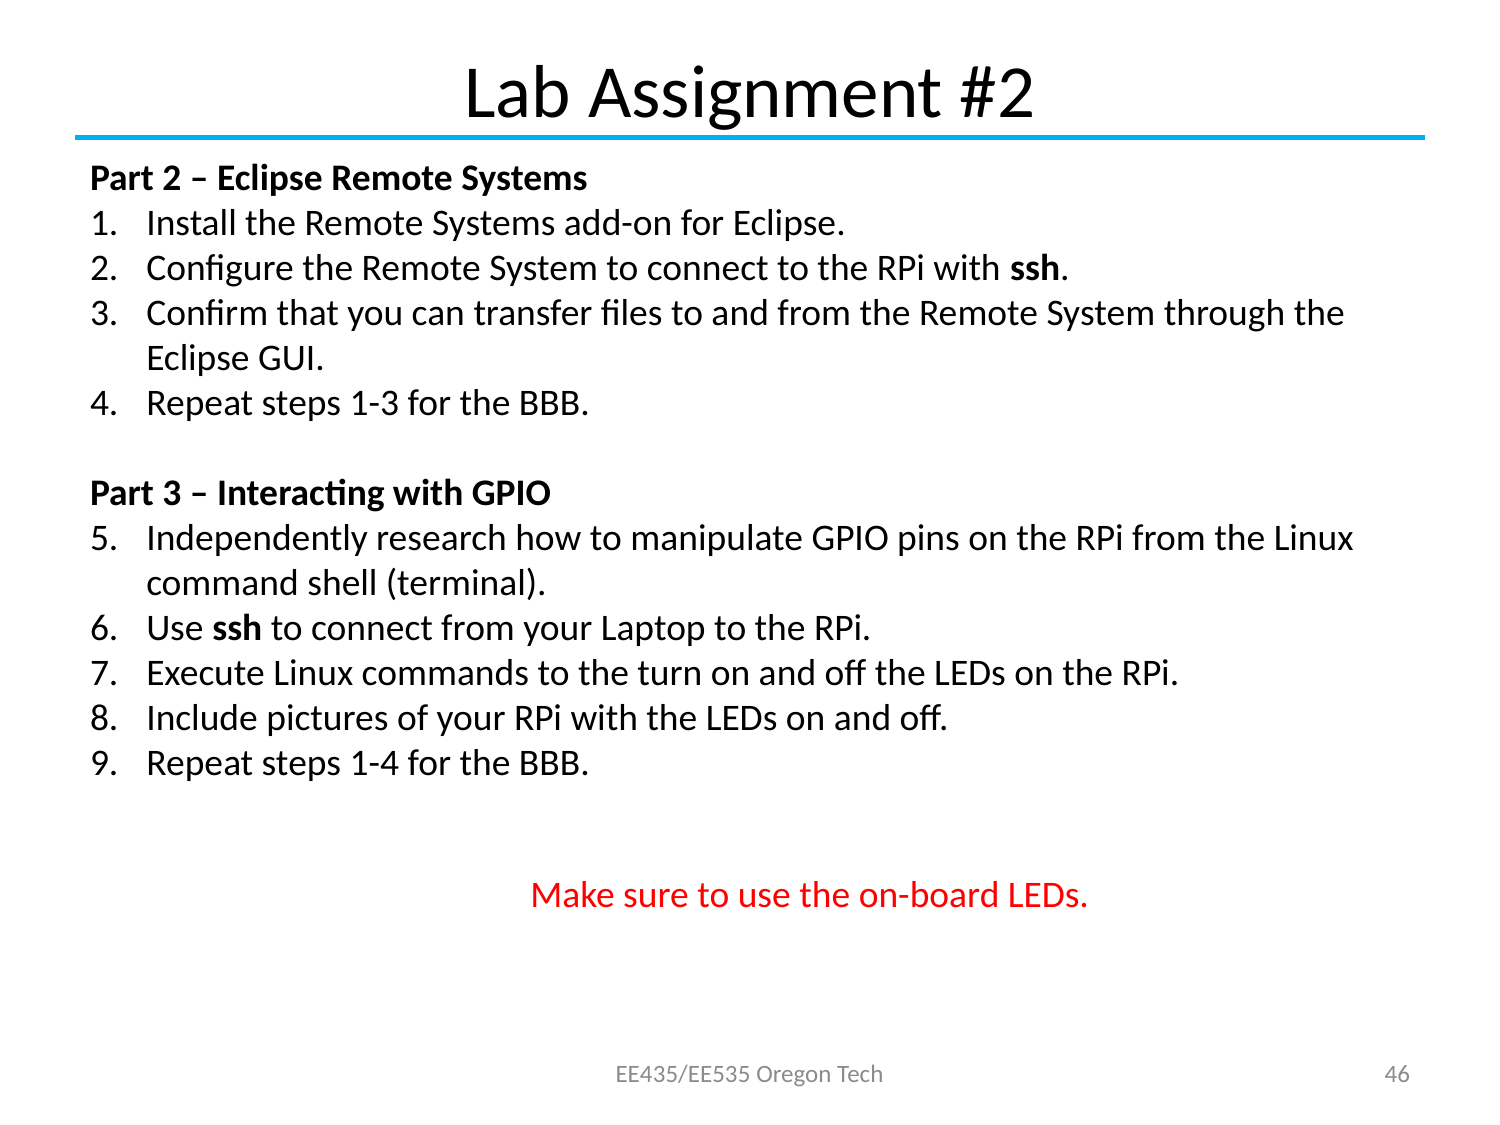

# Lab Assignment #2
Part 2 – Eclipse Remote Systems
Install the Remote Systems add-on for Eclipse.
Configure the Remote System to connect to the RPi with ssh.
Confirm that you can transfer files to and from the Remote System through the Eclipse GUI.
Repeat steps 1-3 for the BBB.

Part 3 – Interacting with GPIO
Independently research how to manipulate GPIO pins on the RPi from the Linux command shell (terminal).
Use ssh to connect from your Laptop to the RPi.
Execute Linux commands to the turn on and off the LEDs on the RPi.
Include pictures of your RPi with the LEDs on and off.
Repeat steps 1-4 for the BBB.

Make sure to use the on-board LEDs.
EE435/EE535 Oregon Tech
46